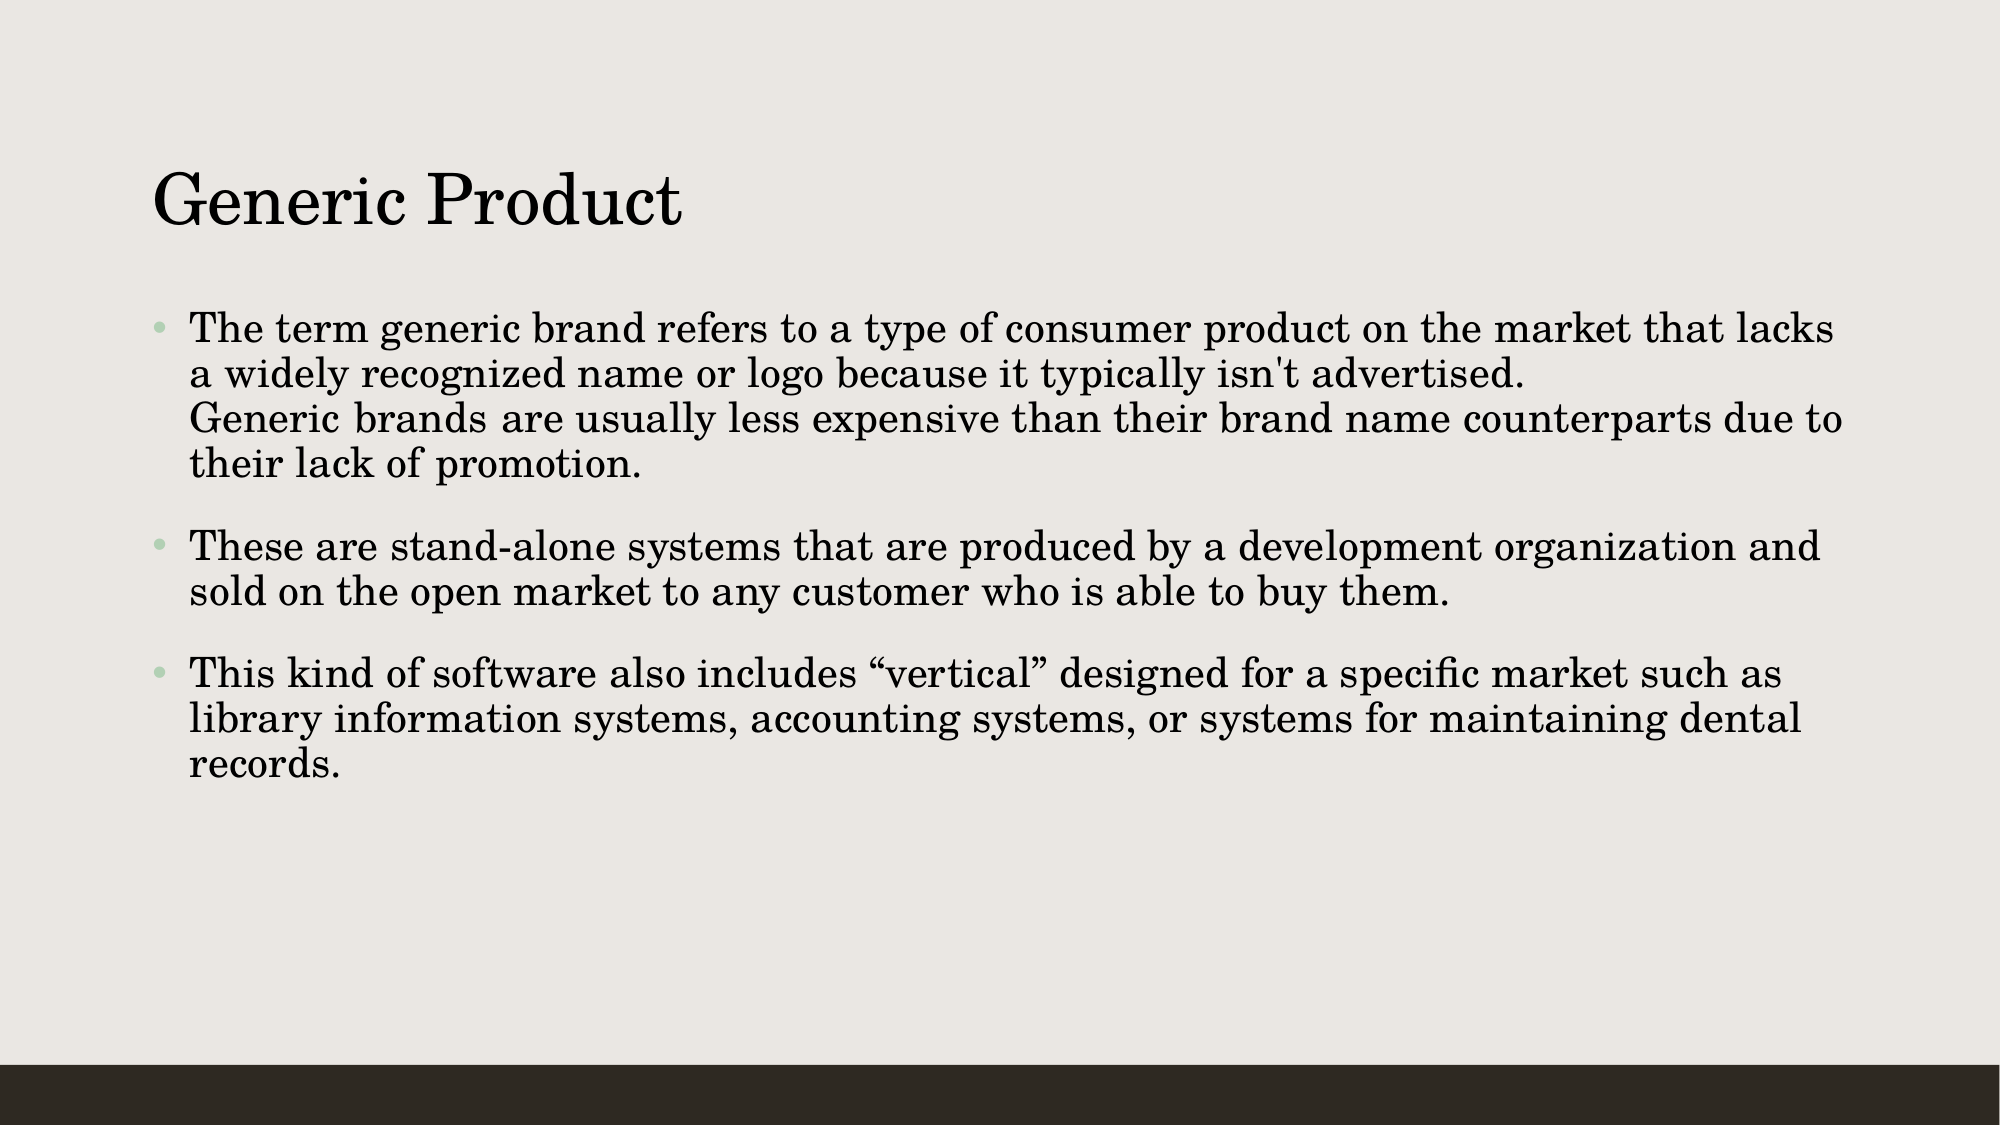

# Generic Product
The term generic brand refers to a type of consumer product on the market that lacks a widely recognized name or logo because it typically isn't advertised. Generic brands are usually less expensive than their brand name counterparts due to their lack of promotion.
These are stand-alone systems that are produced by a development organization and sold on the open market to any customer who is able to buy them.
This kind of software also includes “vertical” designed for a specific market such as library information systems, accounting systems, or systems for maintaining dental records.